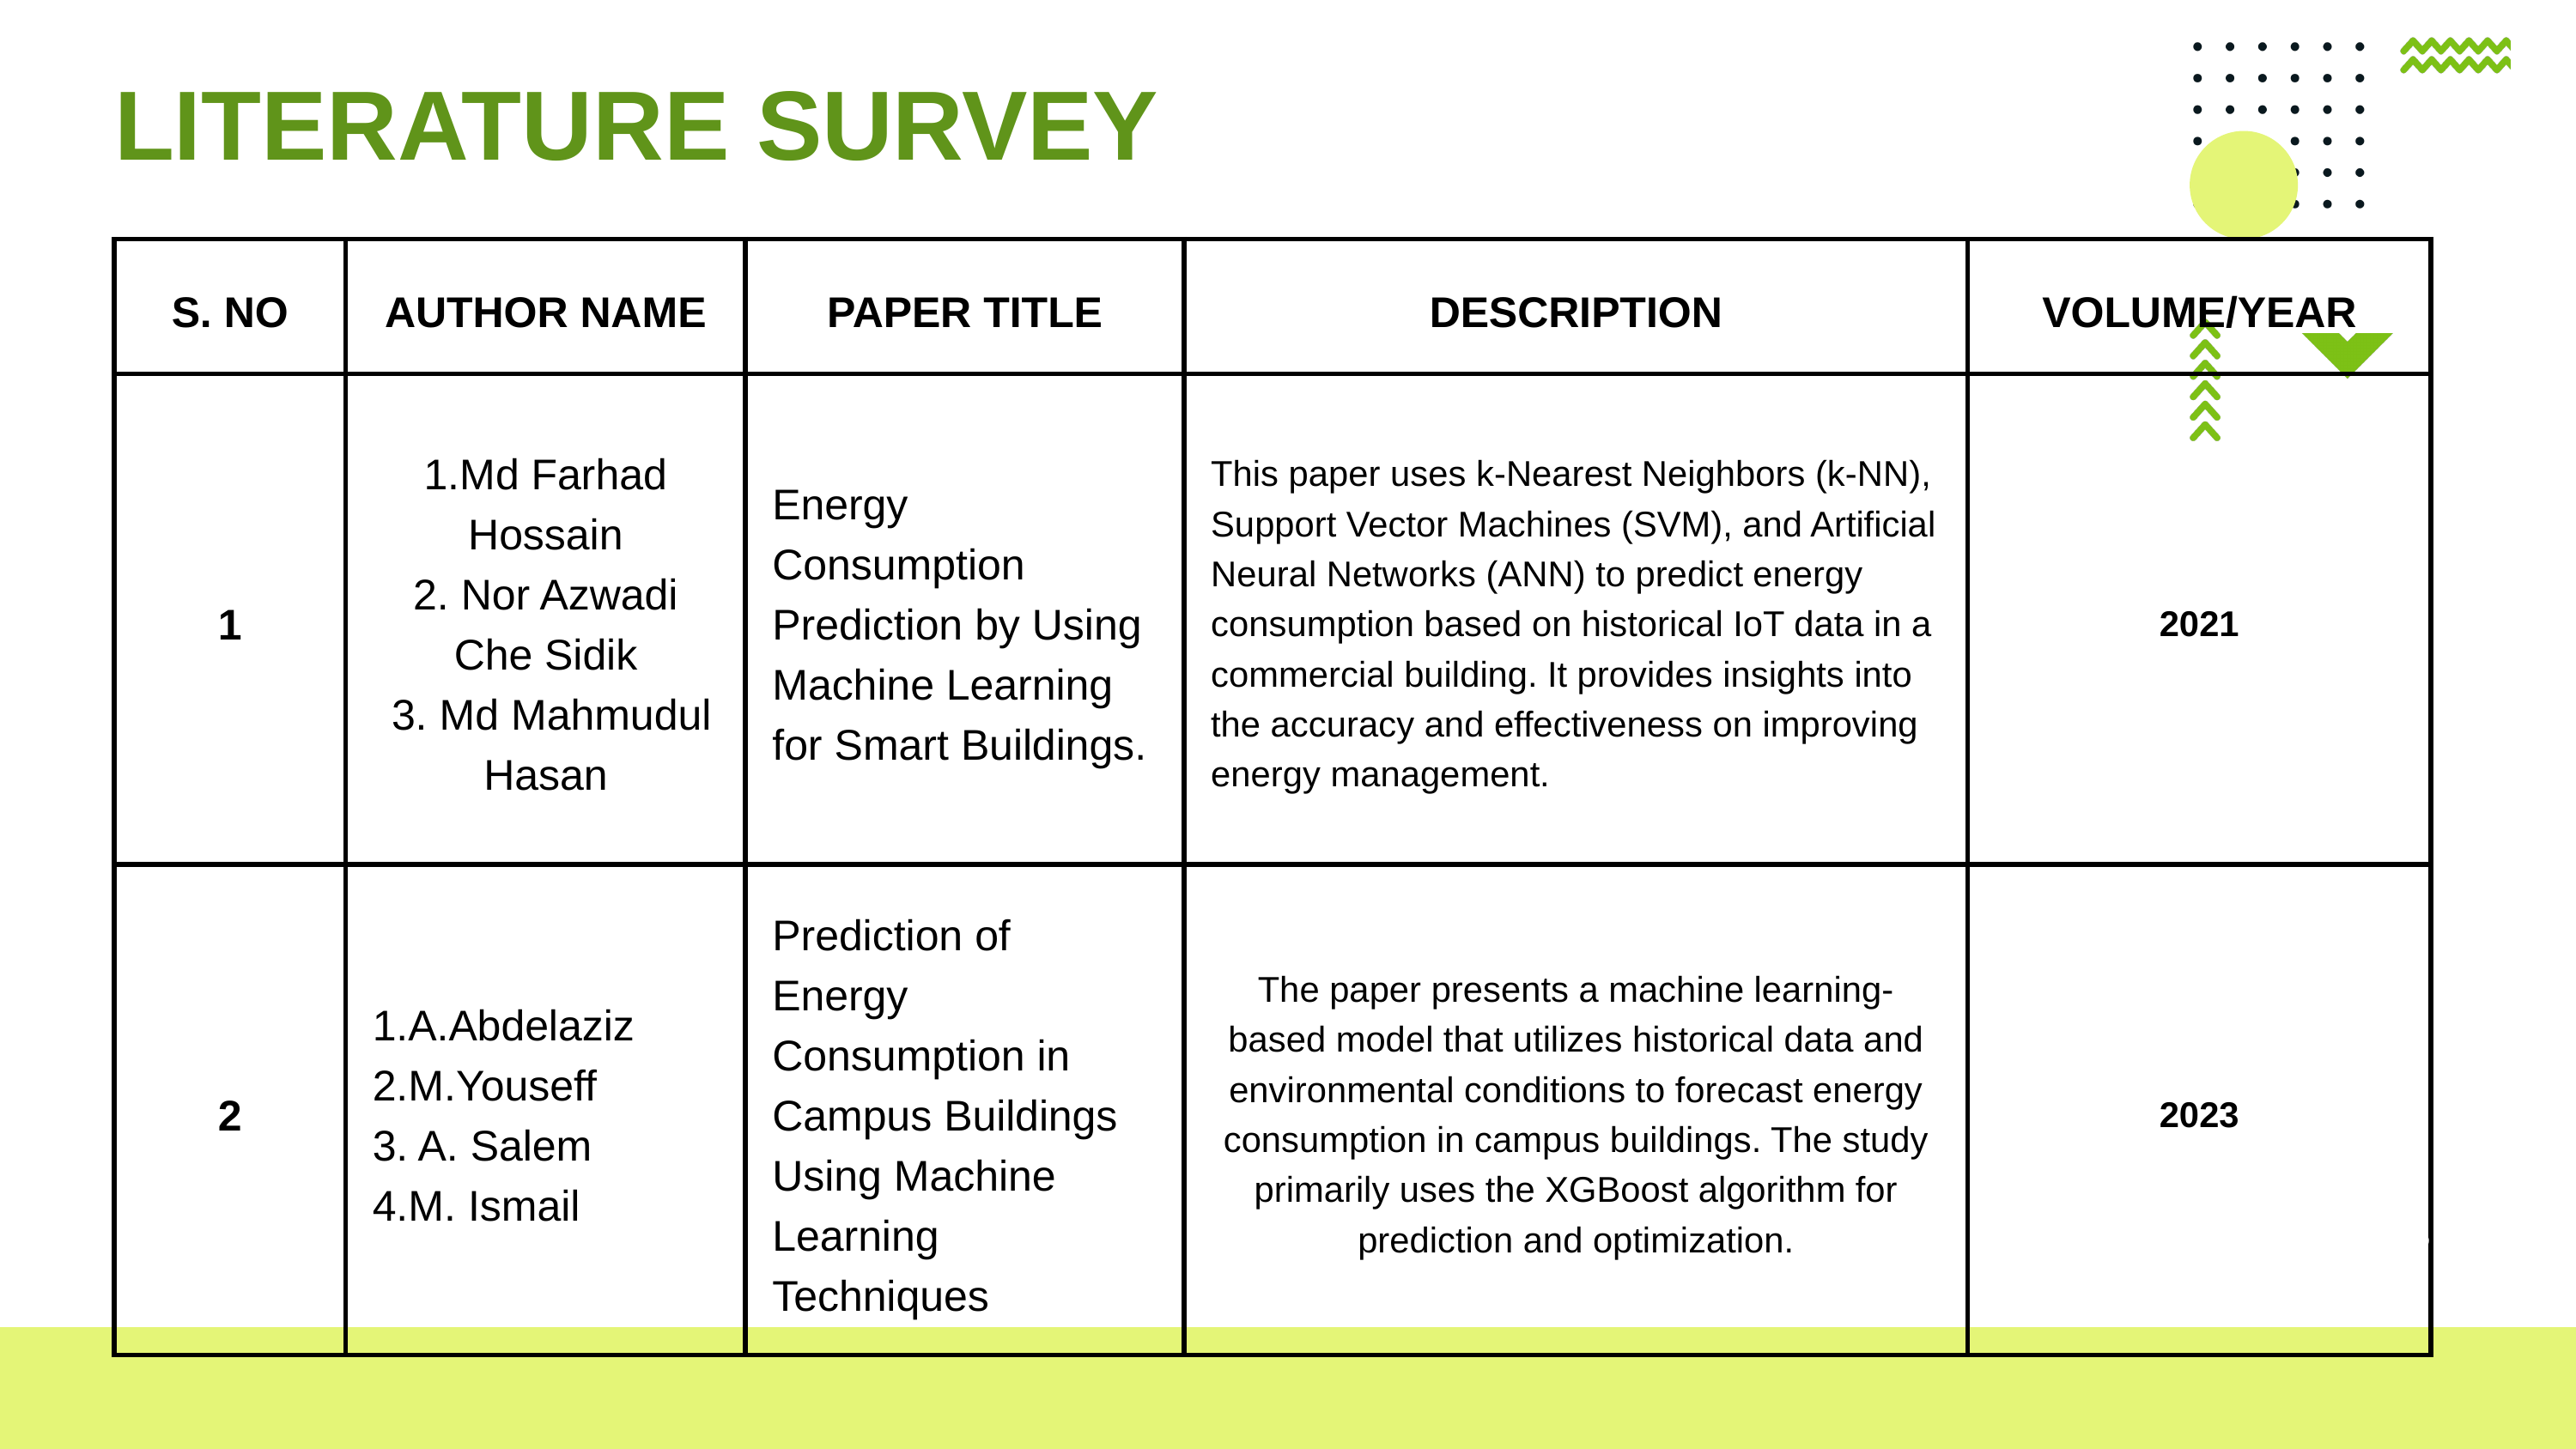

LITERATURE SURVEY

| S. NO | AUTHOR NAME | PAPER TITLE | DESCRIPTION | VOLUME/YEAR |
| --- | --- | --- | --- | --- |
| 1 | 1.Md Farhad Hossain 2. Nor Azwadi Che Sidik 3. Md Mahmudul Hasan | Energy Consumption Prediction by Using Machine Learning for Smart Buildings. | This paper uses k-Nearest Neighbors (k-NN), Support Vector Machines (SVM), and Artificial Neural Networks (ANN) to predict energy consumption based on historical IoT data in a commercial building. It provides insights into the accuracy and effectiveness on improving energy management. | 2021 |
| 2 | 1.A.Abdelaziz 2.M.Youseff 3. A. Salem 4.M. Ismail | Prediction of Energy Consumption in Campus Buildings Using Machine Learning Techniques | The paper presents a machine learning-based model that utilizes historical data and environmental conditions to forecast energy consumption in campus buildings. The study primarily uses the XGBoost algorithm for prediction and optimization. | 2023 |
PAGE: 03